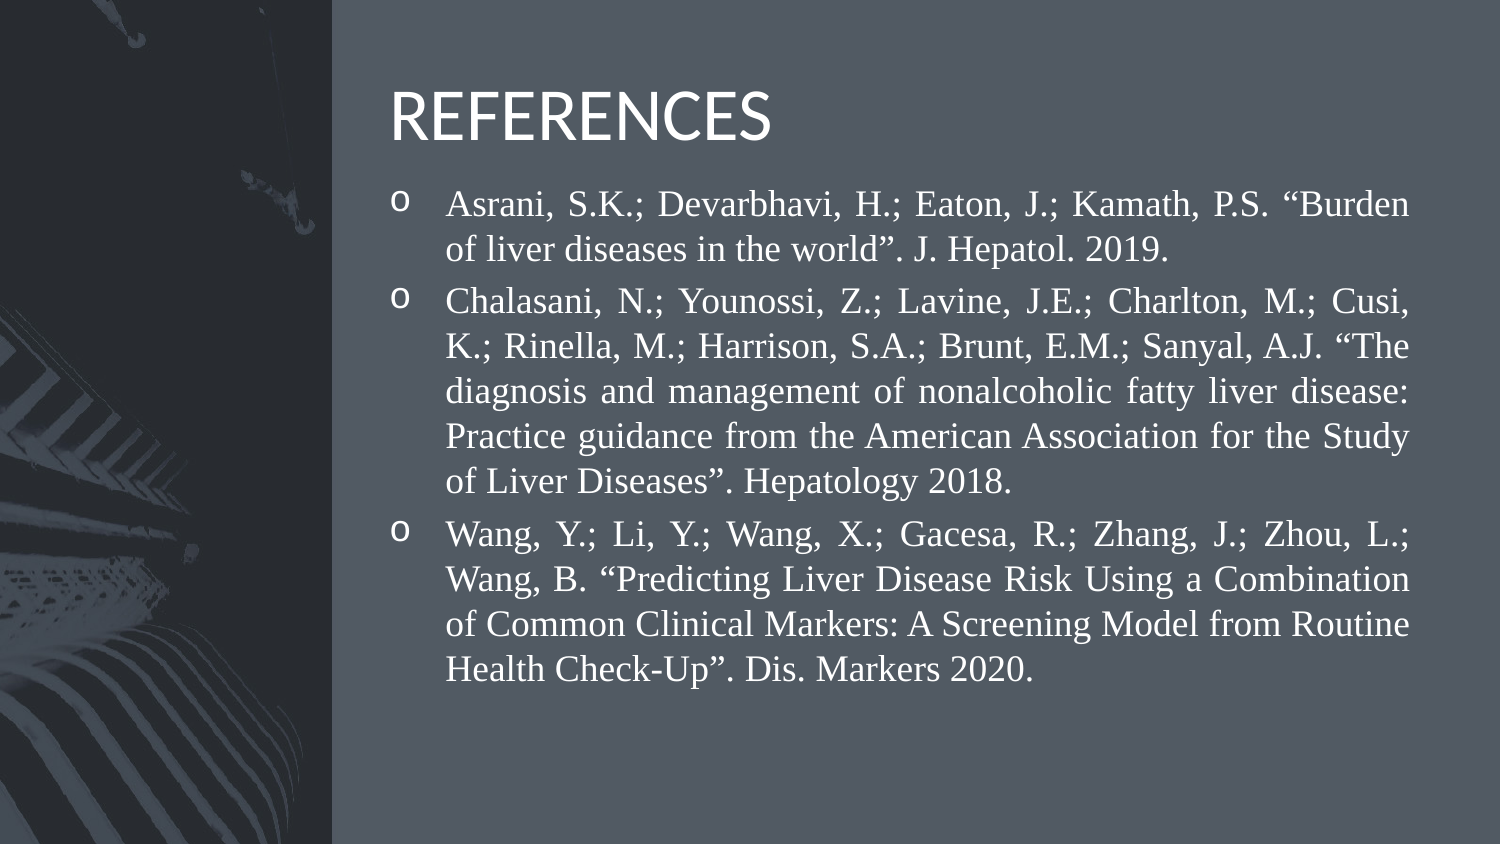

# REFERENCES
Asrani, S.K.; Devarbhavi, H.; Eaton, J.; Kamath, P.S. “Burden of liver diseases in the world”. J. Hepatol. 2019.
Chalasani, N.; Younossi, Z.; Lavine, J.E.; Charlton, M.; Cusi, K.; Rinella, M.; Harrison, S.A.; Brunt, E.M.; Sanyal, A.J. “The diagnosis and management of nonalcoholic fatty liver disease: Practice guidance from the American Association for the Study of Liver Diseases”. Hepatology 2018.
Wang, Y.; Li, Y.; Wang, X.; Gacesa, R.; Zhang, J.; Zhou, L.; Wang, B. “Predicting Liver Disease Risk Using a Combination of Common Clinical Markers: A Screening Model from Routine Health Check-Up”. Dis. Markers 2020.